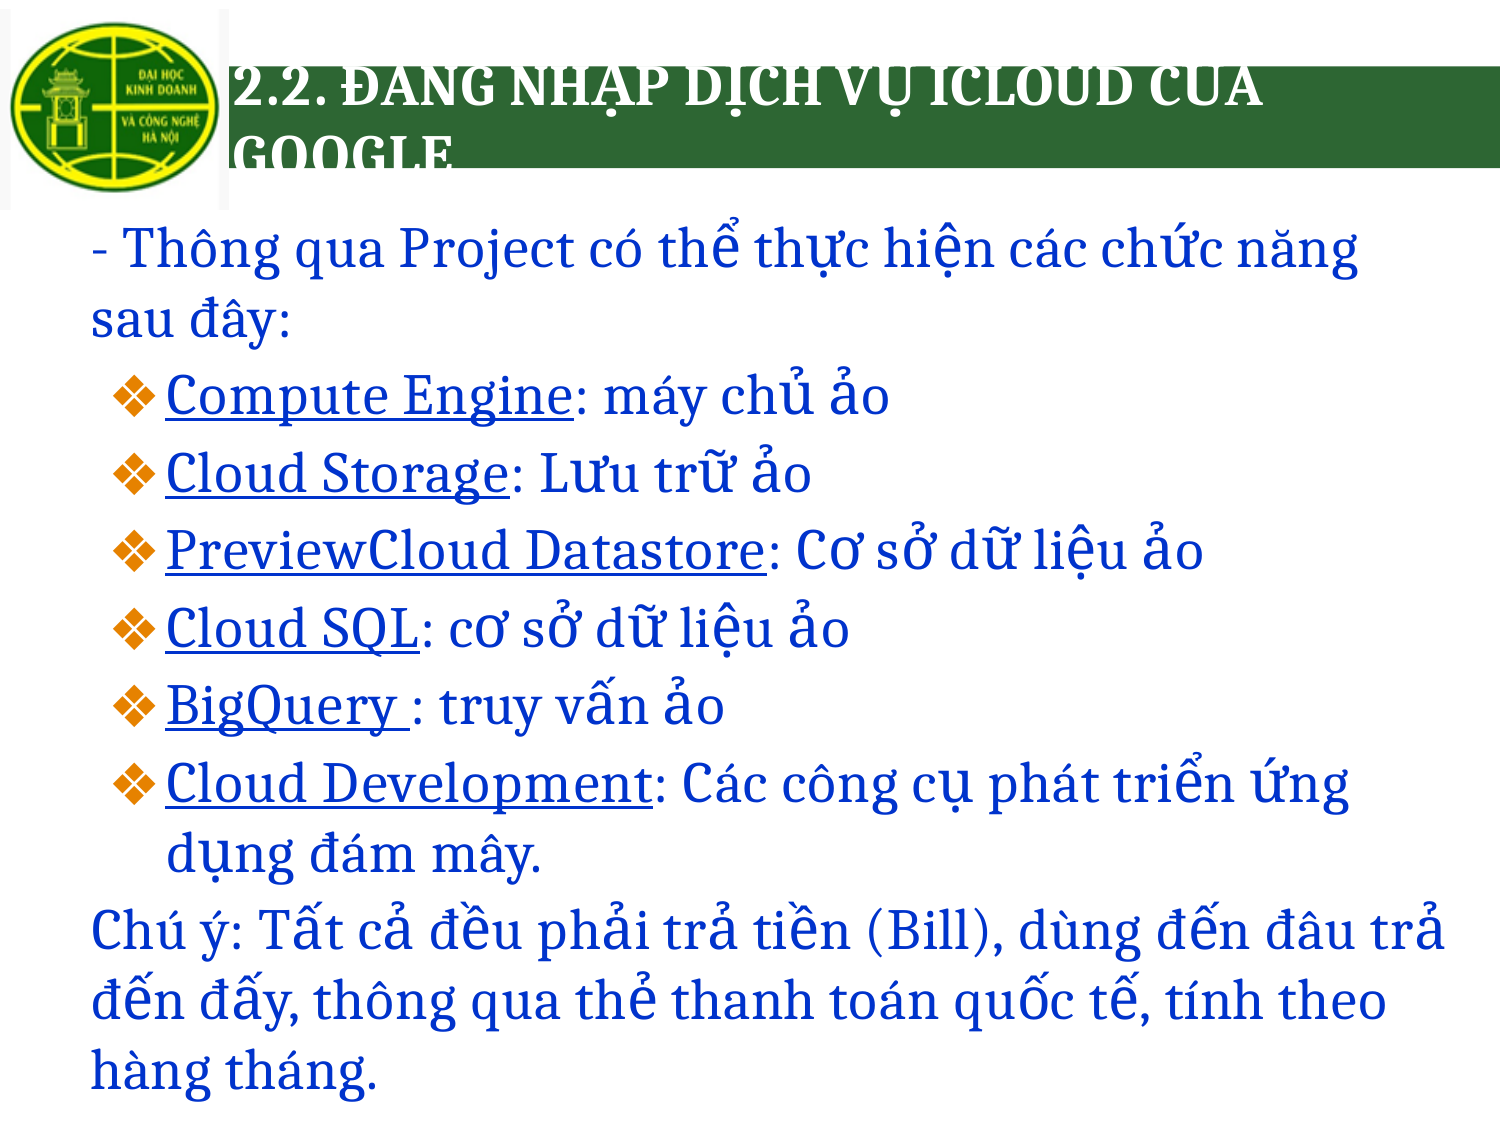

# 2.2. ĐĂNG NHẬP DỊCH VỤ ICLOUD CỦA GOOGLE
- Thông qua Project có thể thực hiện các chức năng sau đây:
Compute Engine: máy chủ ảo
Cloud Storage: Lưu trữ ảo
PreviewCloud Datastore: Cơ sở dữ liệu ảo
Cloud SQL: cơ sở dữ liệu ảo
BigQuery : truy vấn ảo
Cloud Development: Các công cụ phát triển ứng dụng đám mây.
Chú ý: Tất cả đều phải trả tiền (Bill), dùng đến đâu trả đến đấy, thông qua thẻ thanh toán quốc tế, tính theo hàng tháng.